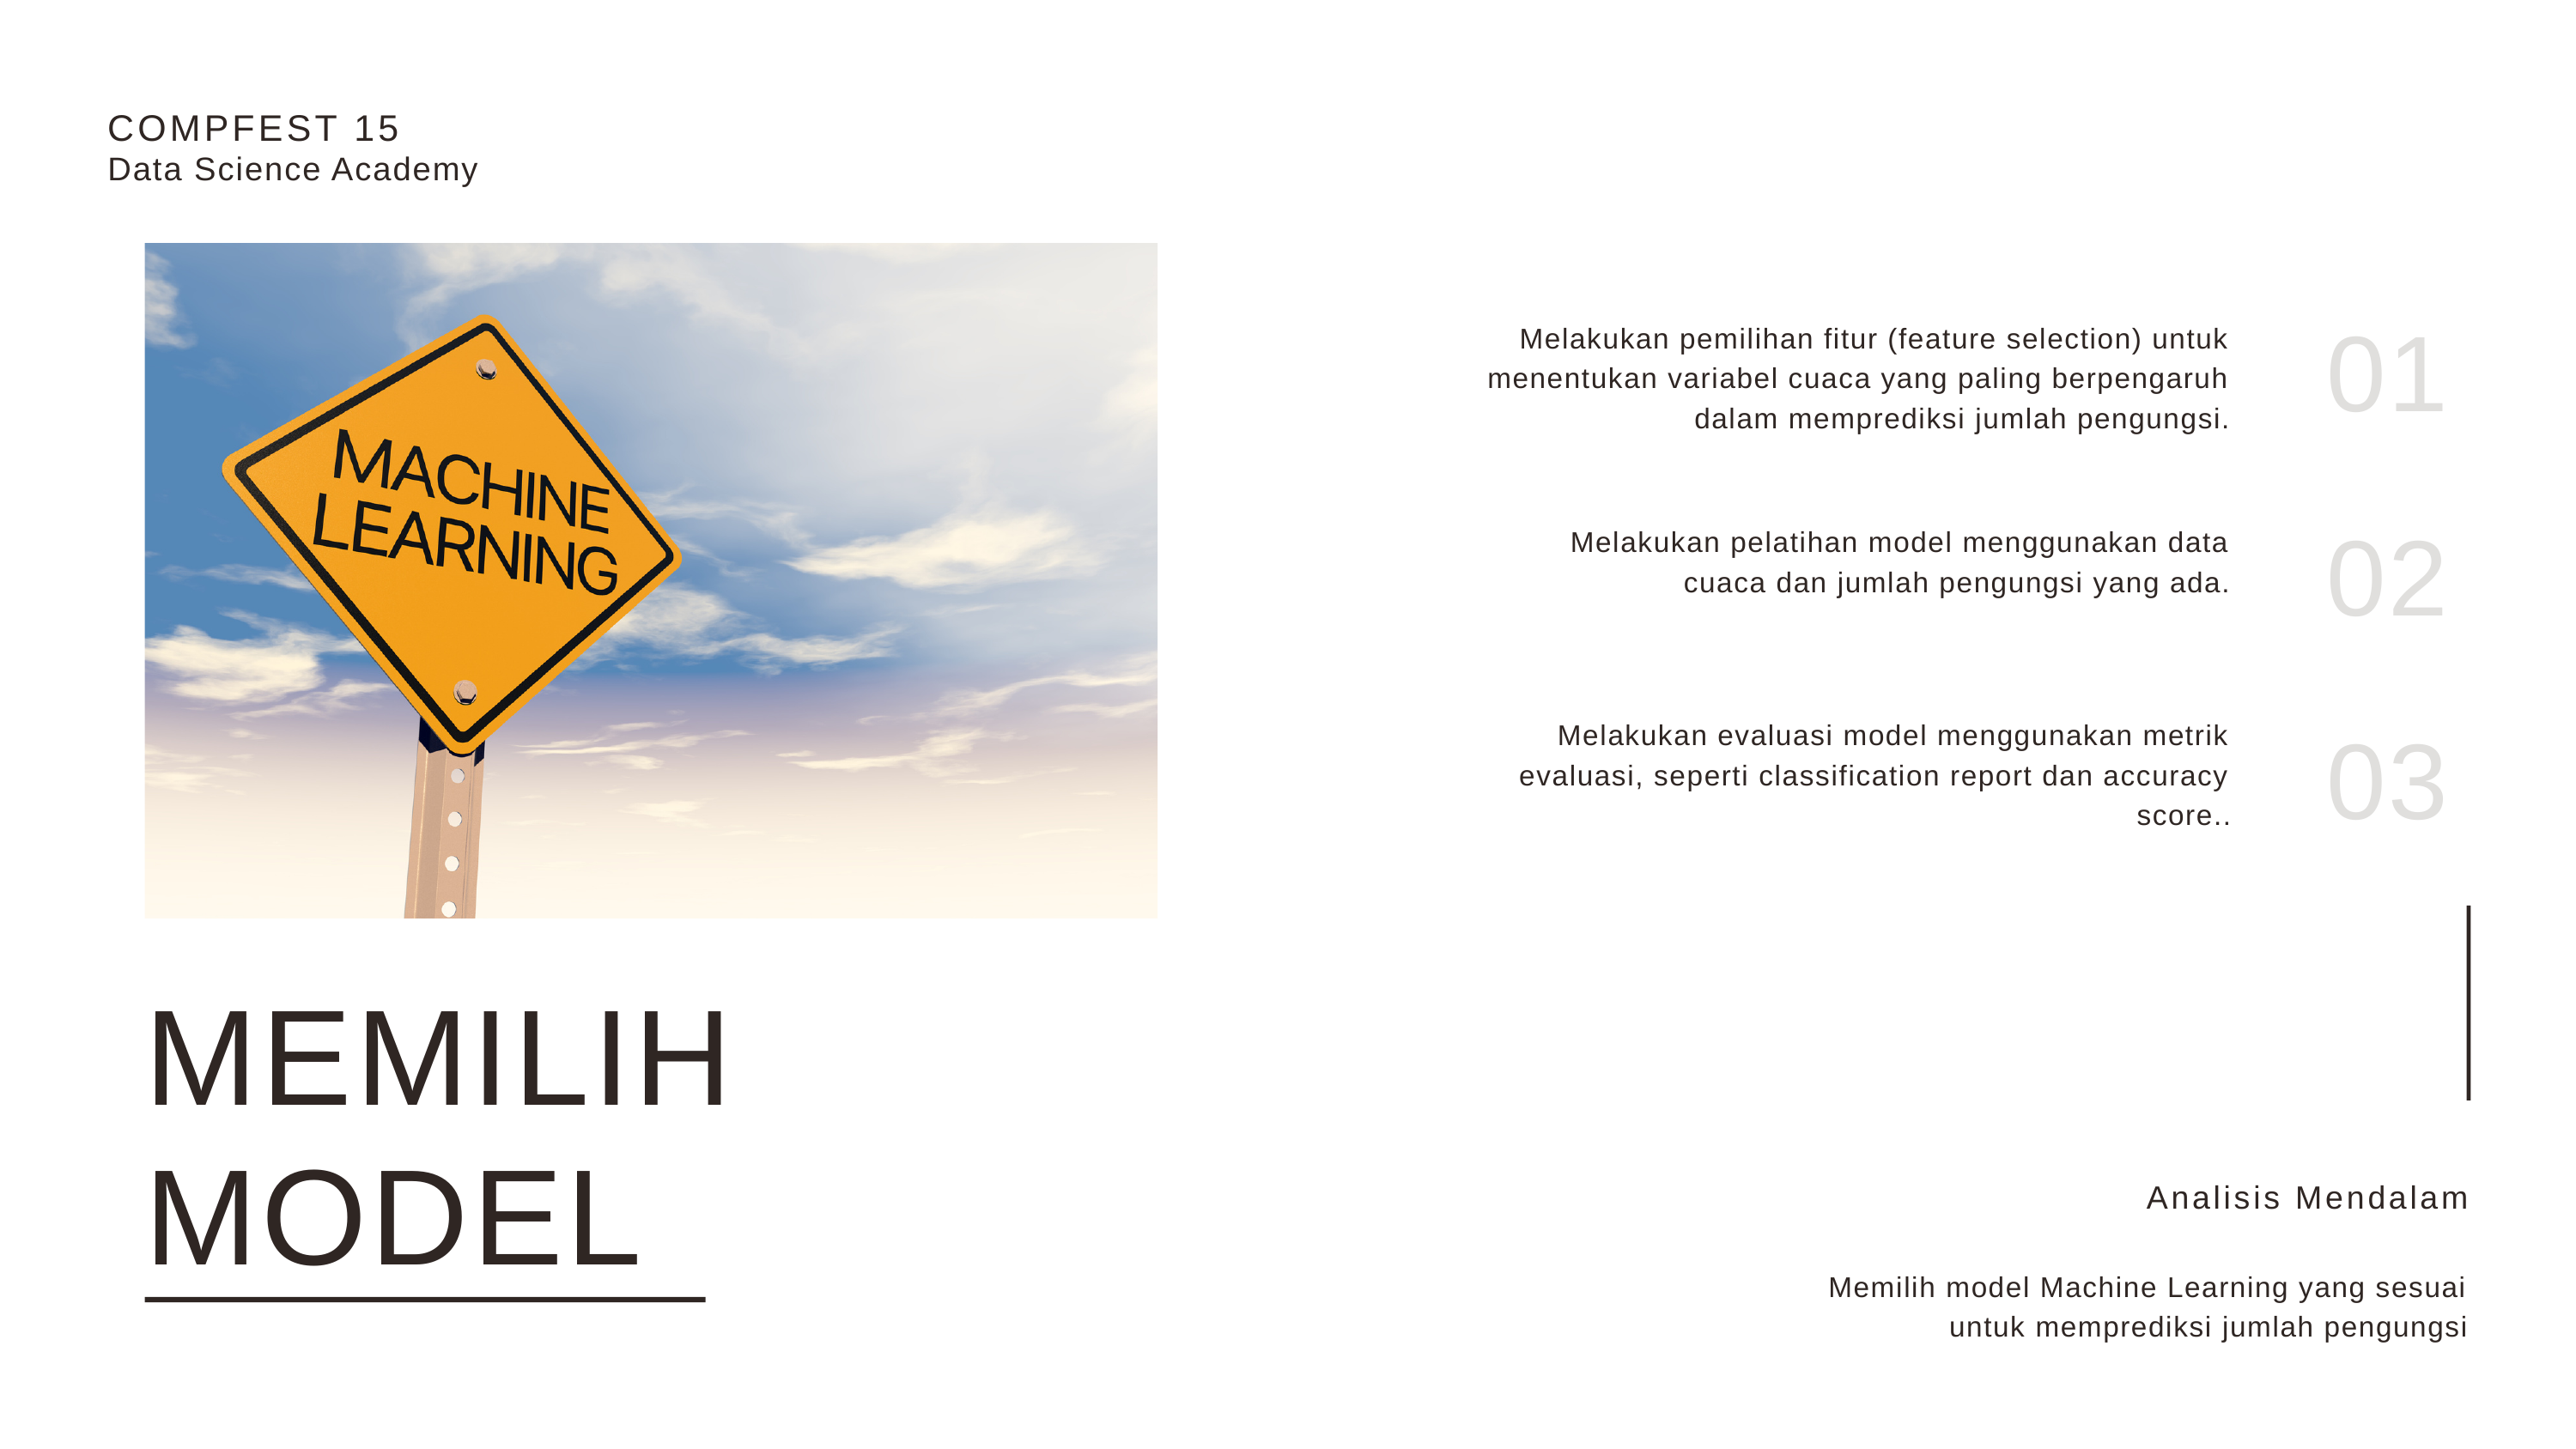

COMPFEST 15
Data Science Academy

01
Melakukan pemilihan fitur (feature selection) untuk menentukan variabel cuaca yang paling berpengaruh dalam memprediksi jumlah pengungsi.
02
Melakukan pelatihan model menggunakan data cuaca dan jumlah pengungsi yang ada.

Melakukan evaluasi model menggunakan metrik evaluasi, seperti classification report dan accuracy score..

03
MEMILIH MODEL

Analisis Mendalam
Memilih model Machine Learning yang sesuai untuk memprediksi jumlah pengungsi